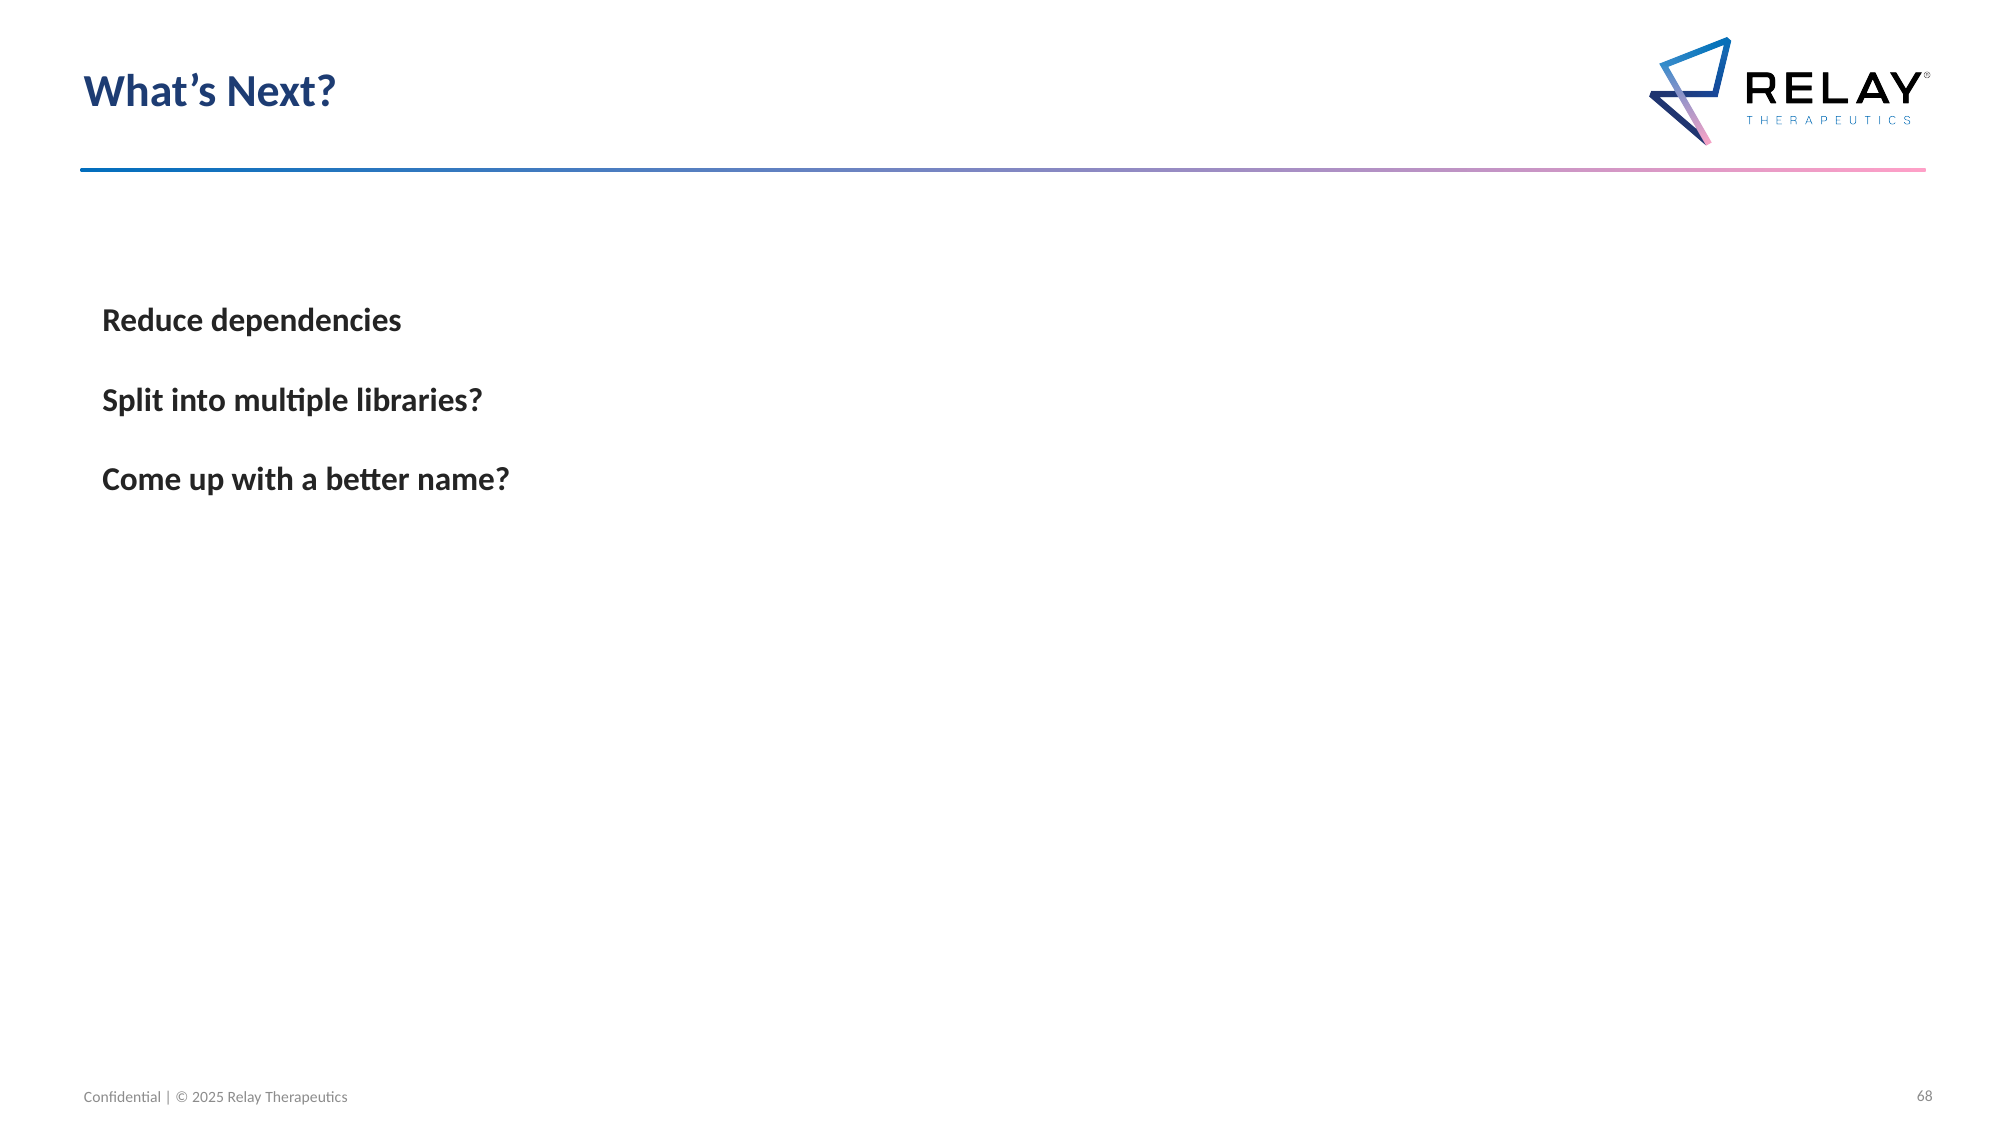

# What’s Next?
Reduce dependencies

Split into multiple libraries?

Come up with a better name?